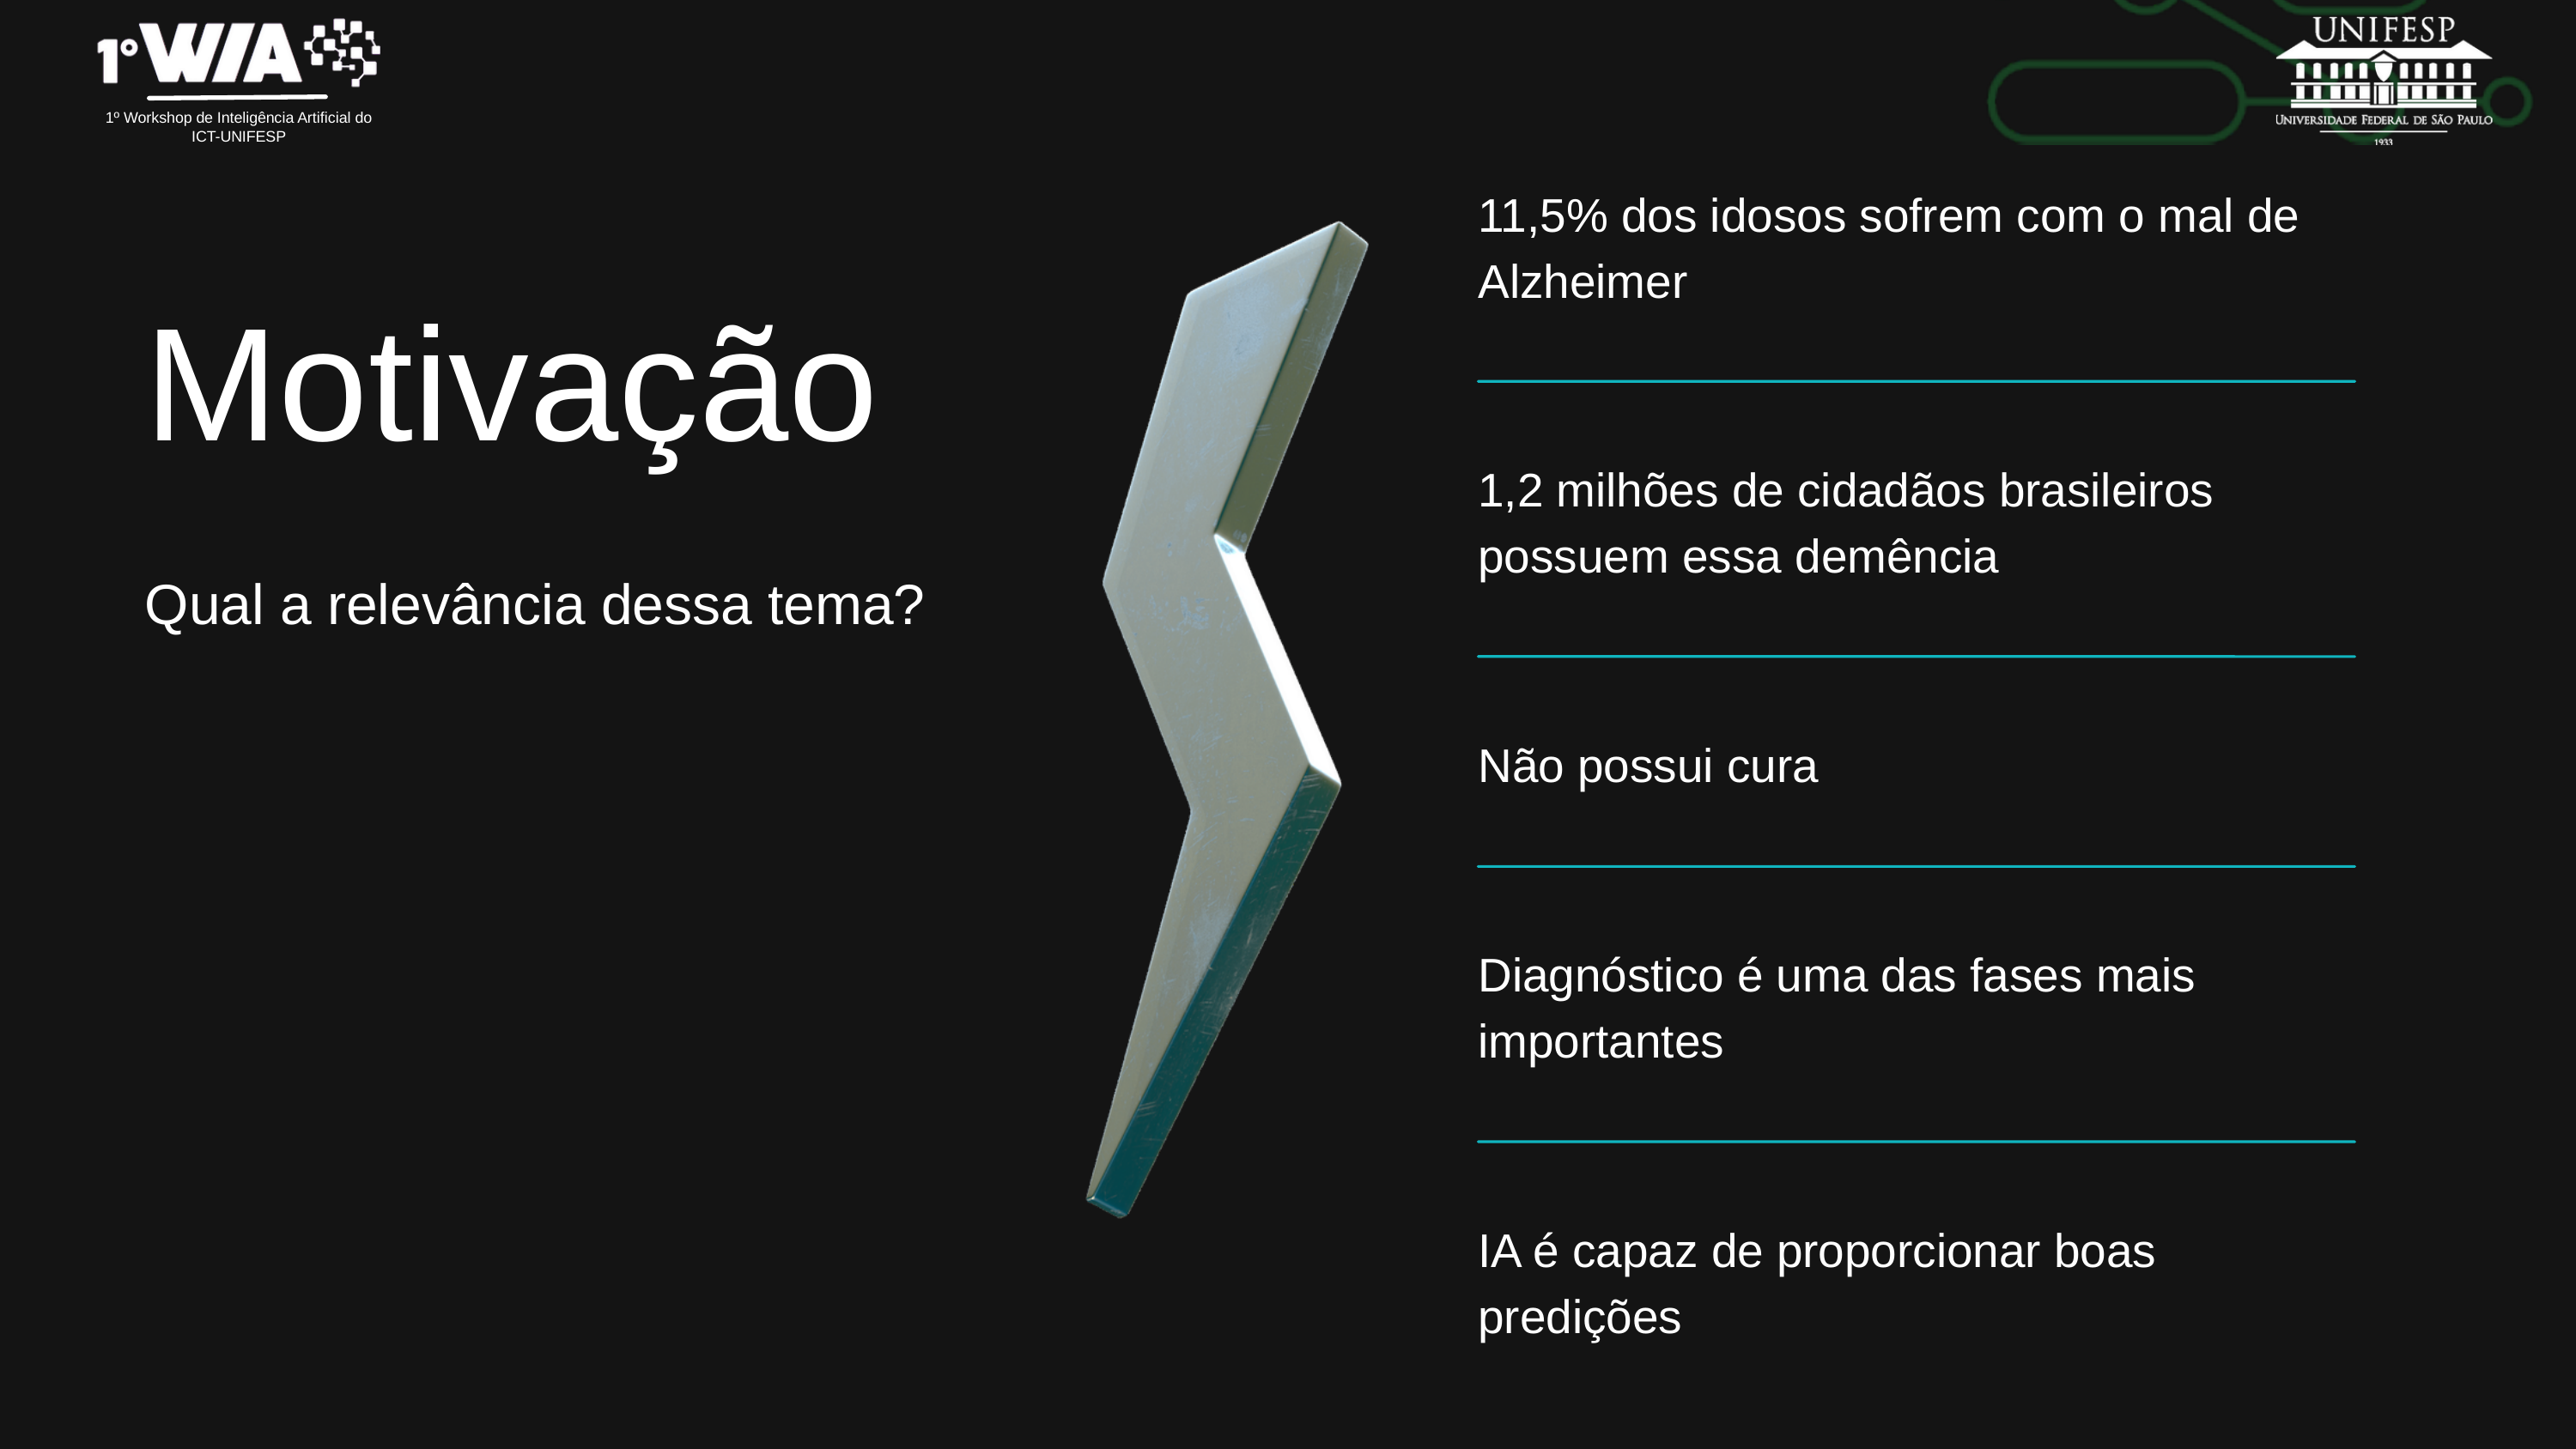

1º Workshop de Inteligência Artificial do ICT-UNIFESP

11,5% dos idosos sofrem com o mal de Alzheimer

Motivação
Qual a relevância dessa tema?

1,2 milhões de cidadãos brasileiros possuem essa demência

Não possui cura

Diagnóstico é uma das fases mais importantes

IA é capaz de proporcionar boas predições

2